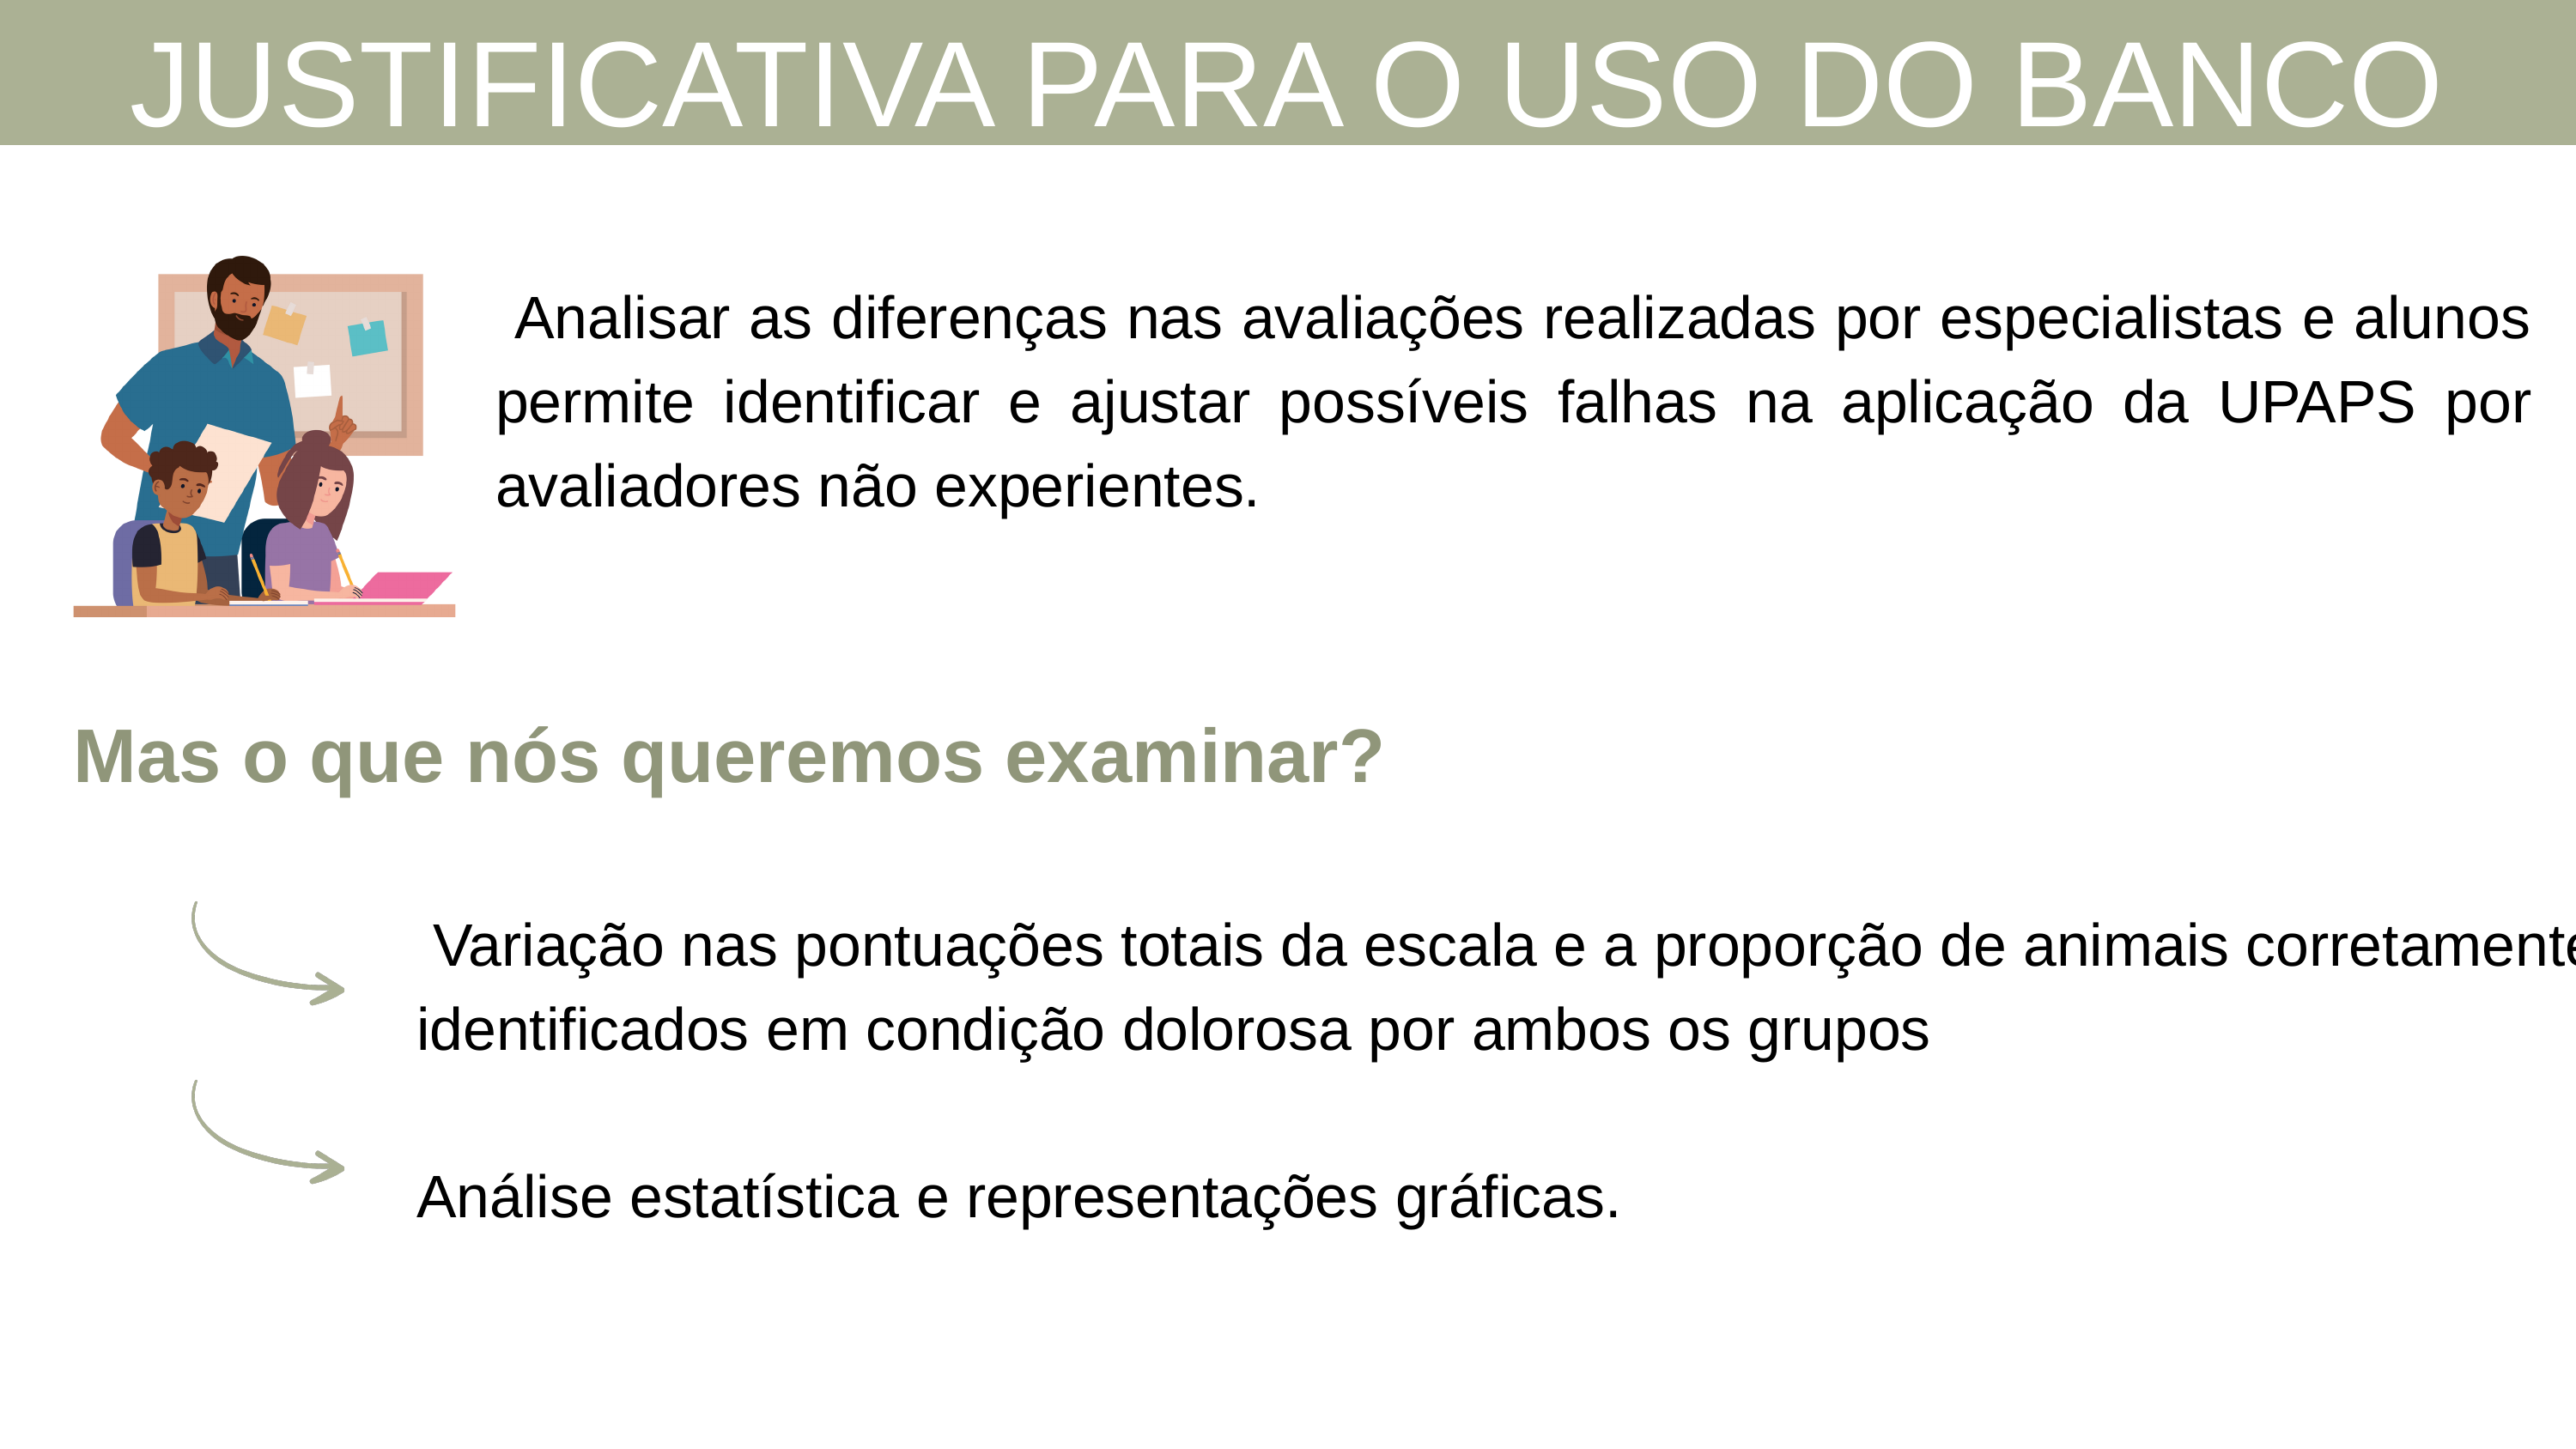

JUSTIFICATIVA PARA O USO DO BANCO

 Analisar as diferenças nas avaliações realizadas por especialistas e alunos permite identificar e ajustar possíveis falhas na aplicação da UPAPS por avaliadores não experientes.

Mas o que nós queremos examinar?
 Variação nas pontuações totais da escala e a proporção de animais corretamente identificados em condição dolorosa por ambos os grupos

Análise estatística e representações gráficas.